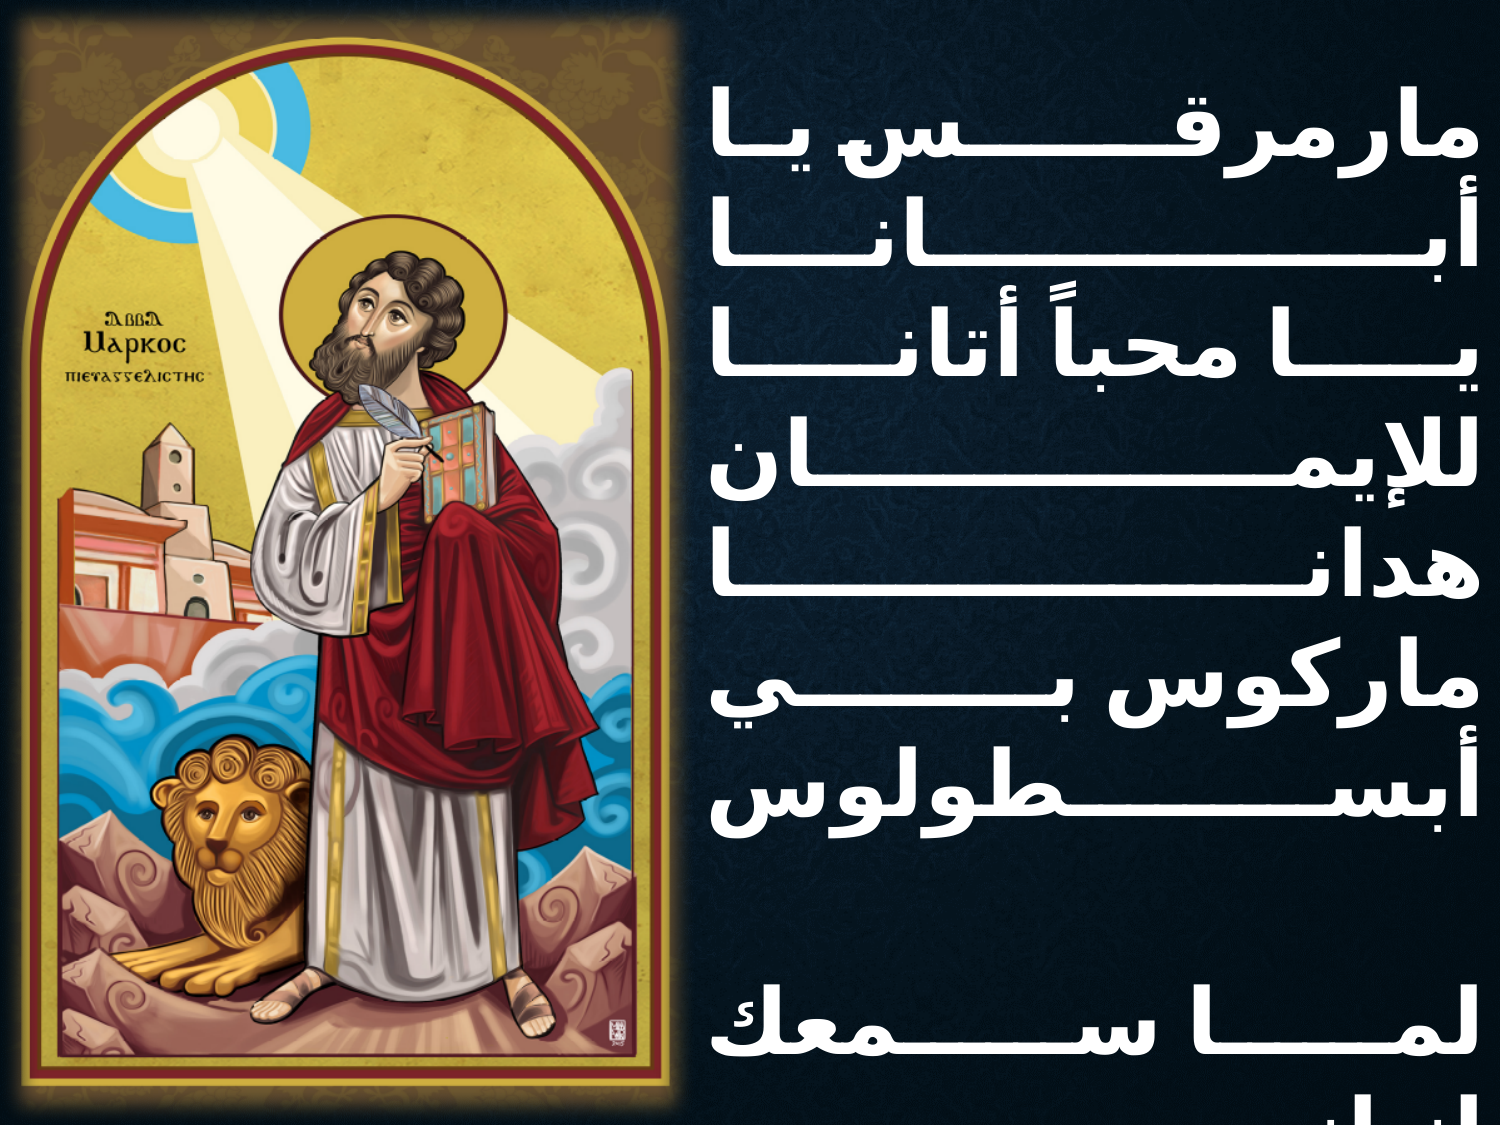

مارمرقـــــس يا أبـــانــــا
يا محباً أتانا
للإيمـــــــان هدانــــــــــــا
ماركوس بي أبسطولوس
لما سمعك إنيانوس
يصرخ إيُوس ثيه ئوس
عرفته طريق بي إخريستوس
ماركوس بي أبسطولوس